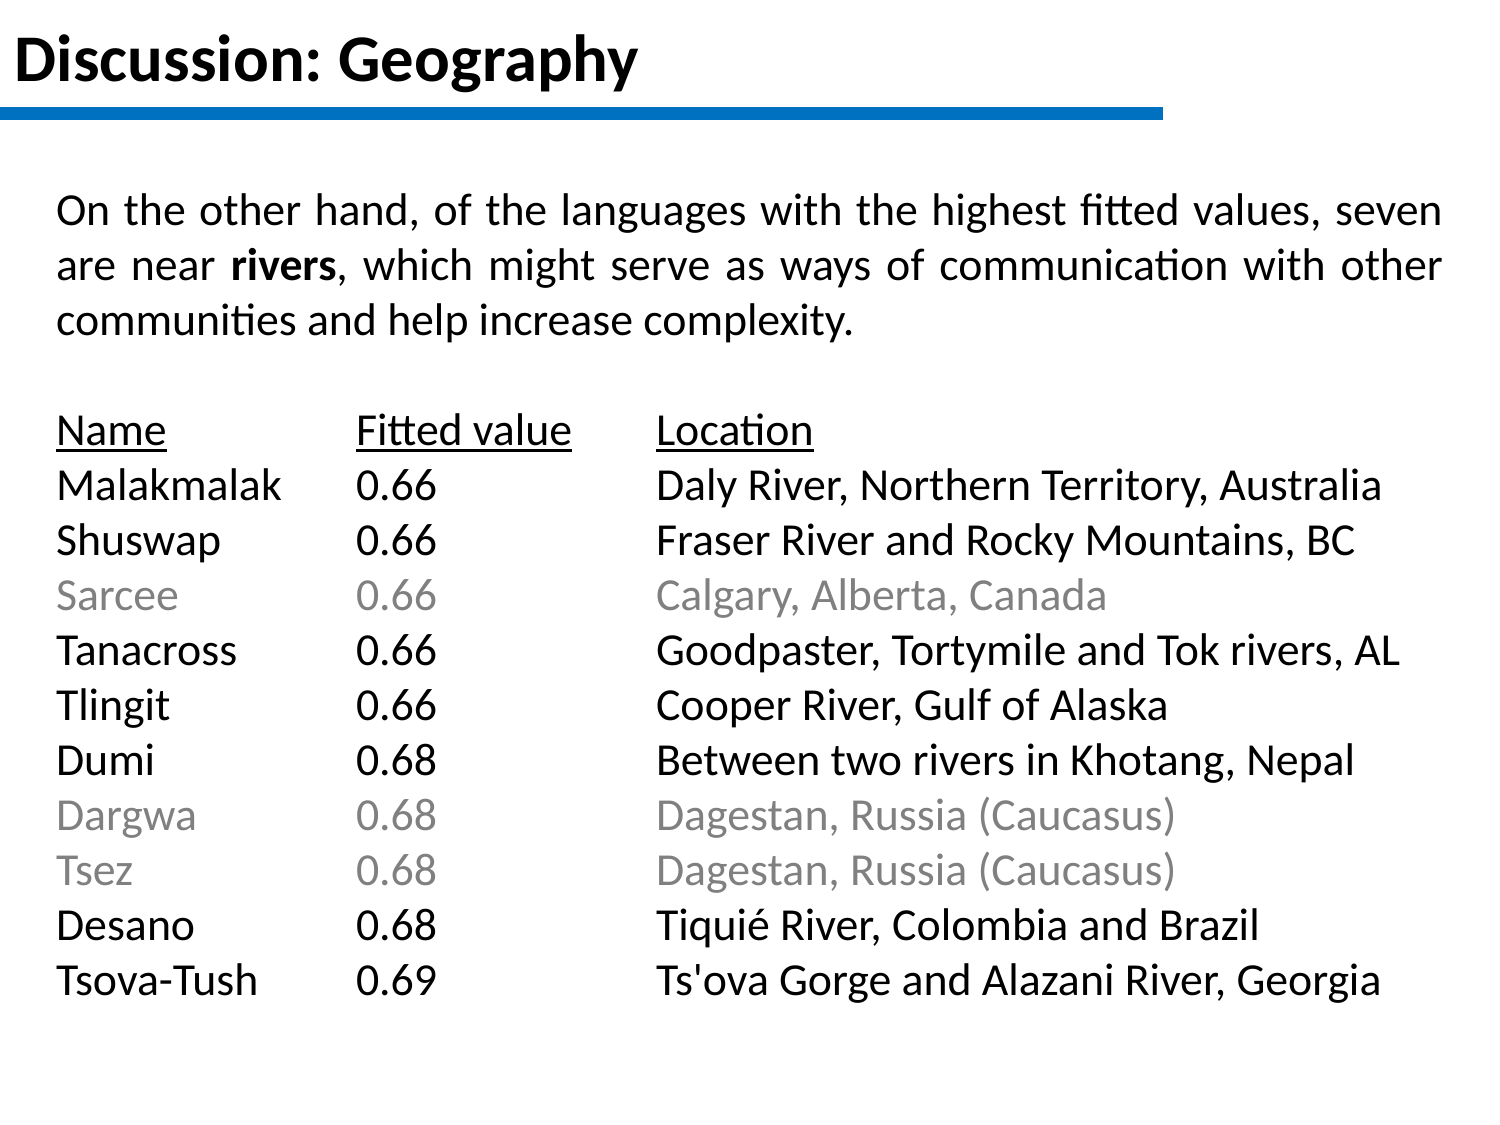

Discussion: Geography
On the other hand, of the languages with the highest fitted values, seven are near rivers, which might serve as ways of communication with other communities and help increase complexity.

Name		Fitted value	Location
Malakmalak	0.66		Daly River, Northern Territory, Australia
Shuswap	0.66		Fraser River and Rocky Mountains, BC
Sarcee		0.66		Calgary, Alberta, Canada
Tanacross	0.66		Goodpaster, Tortymile and Tok rivers, AL
Tlingit		0.66		Cooper River, Gulf of Alaska
Dumi		0.68		Between two rivers in Khotang, Nepal
Dargwa		0.68		Dagestan, Russia (Caucasus)
Tsez		0.68		Dagestan, Russia (Caucasus)
Desano		0.68		Tiquié River, Colombia and Brazil
Tsova-Tush	0.69		Ts'ova Gorge and Alazani River, Georgia